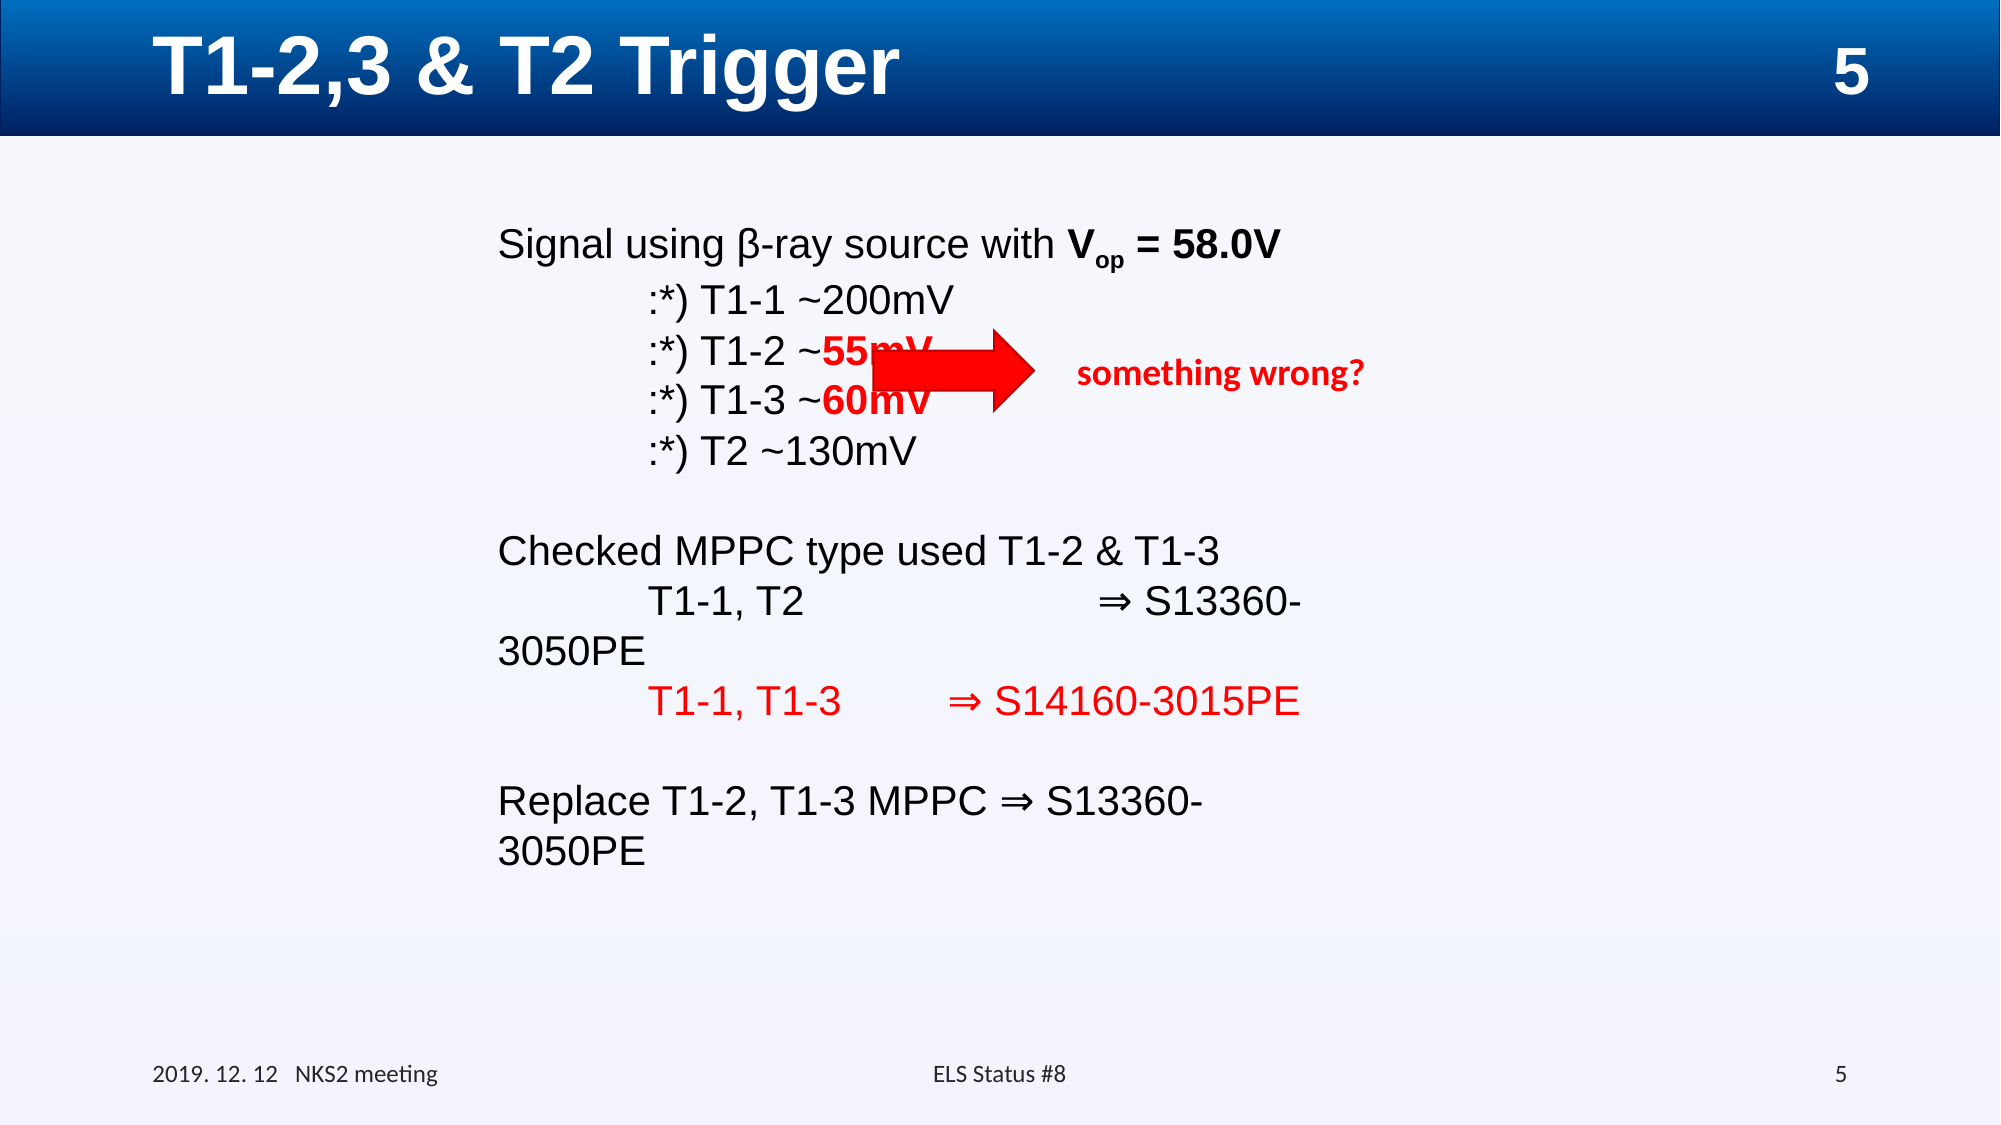

# T1-2,3 & T2 Trigger
Signal using β-ray source with Vop = 58.0V
	:*) T1-1 ~200mV
	:*) T1-2 ~55mV
	:*) T1-3 ~60mV
	:*) T2 ~130mV

Checked MPPC type used T1-2 & T1-3
	T1-1, T2		⇒ S13360-3050PE
	T1-1, T1-3	⇒ S14160-3015PE

Replace T1-2, T1-3 MPPC ⇒ S13360-3050PE

something wrong?
2019. 12. 12   NKS2 meeting
ELS Status #8
5